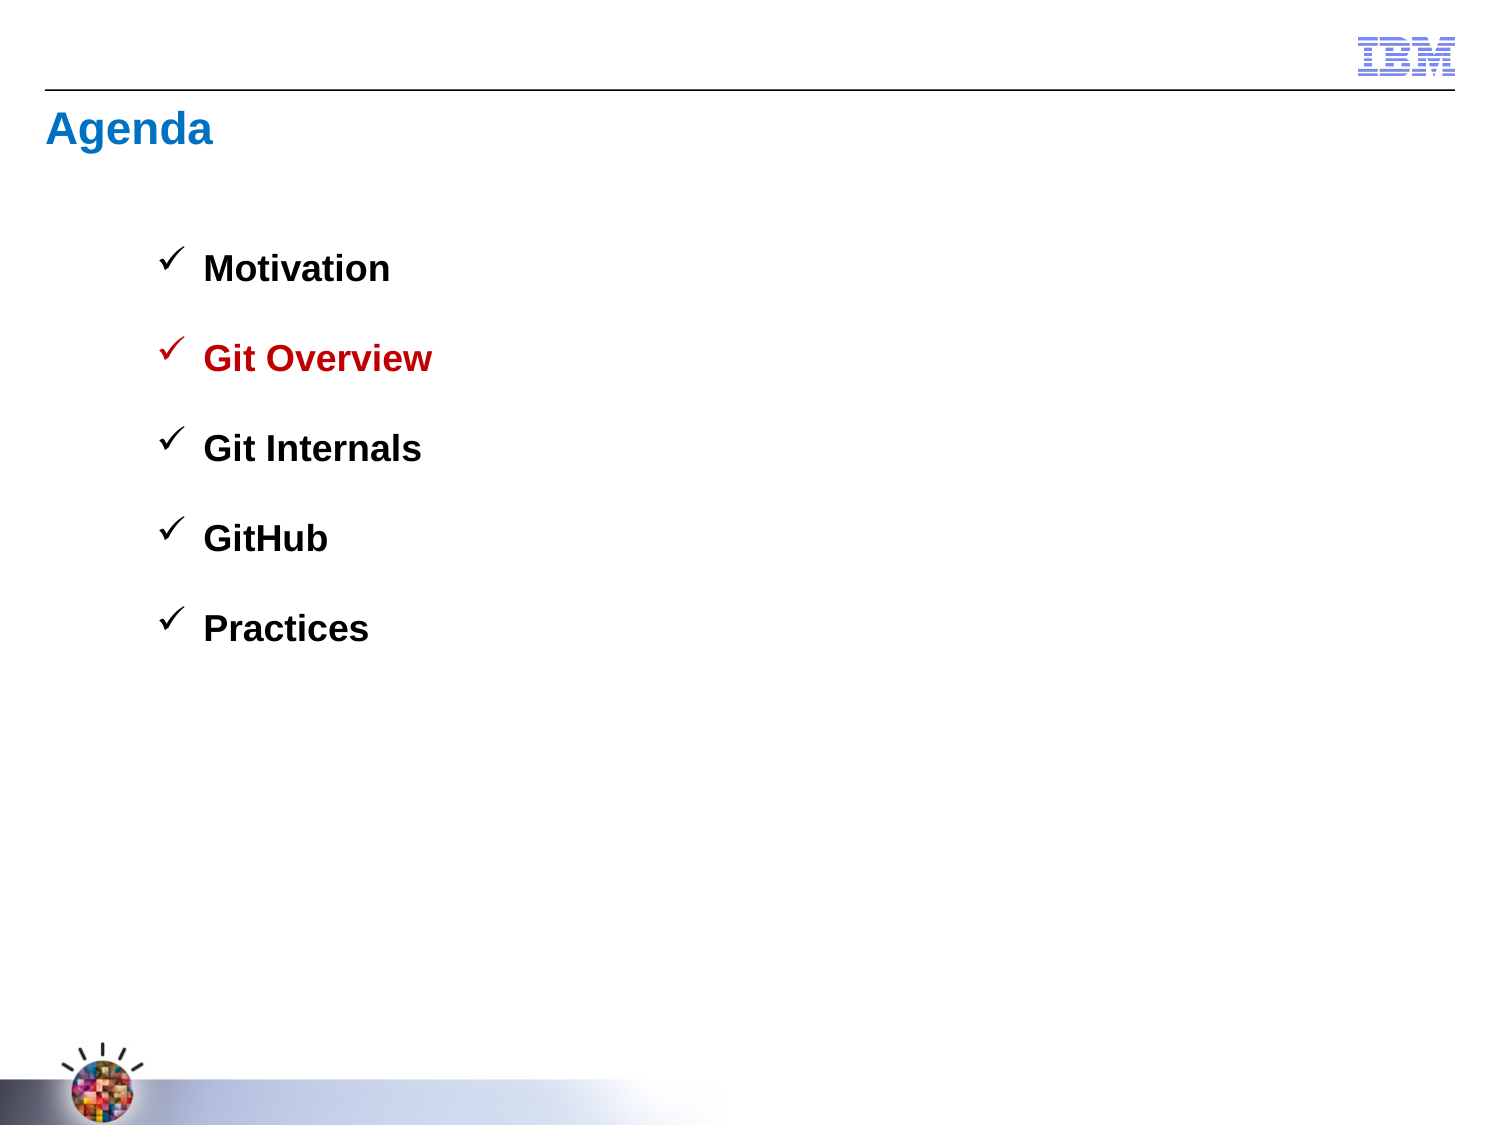

Agenda
Motivation

Git Overview

Git Internals

GitHub

Practices